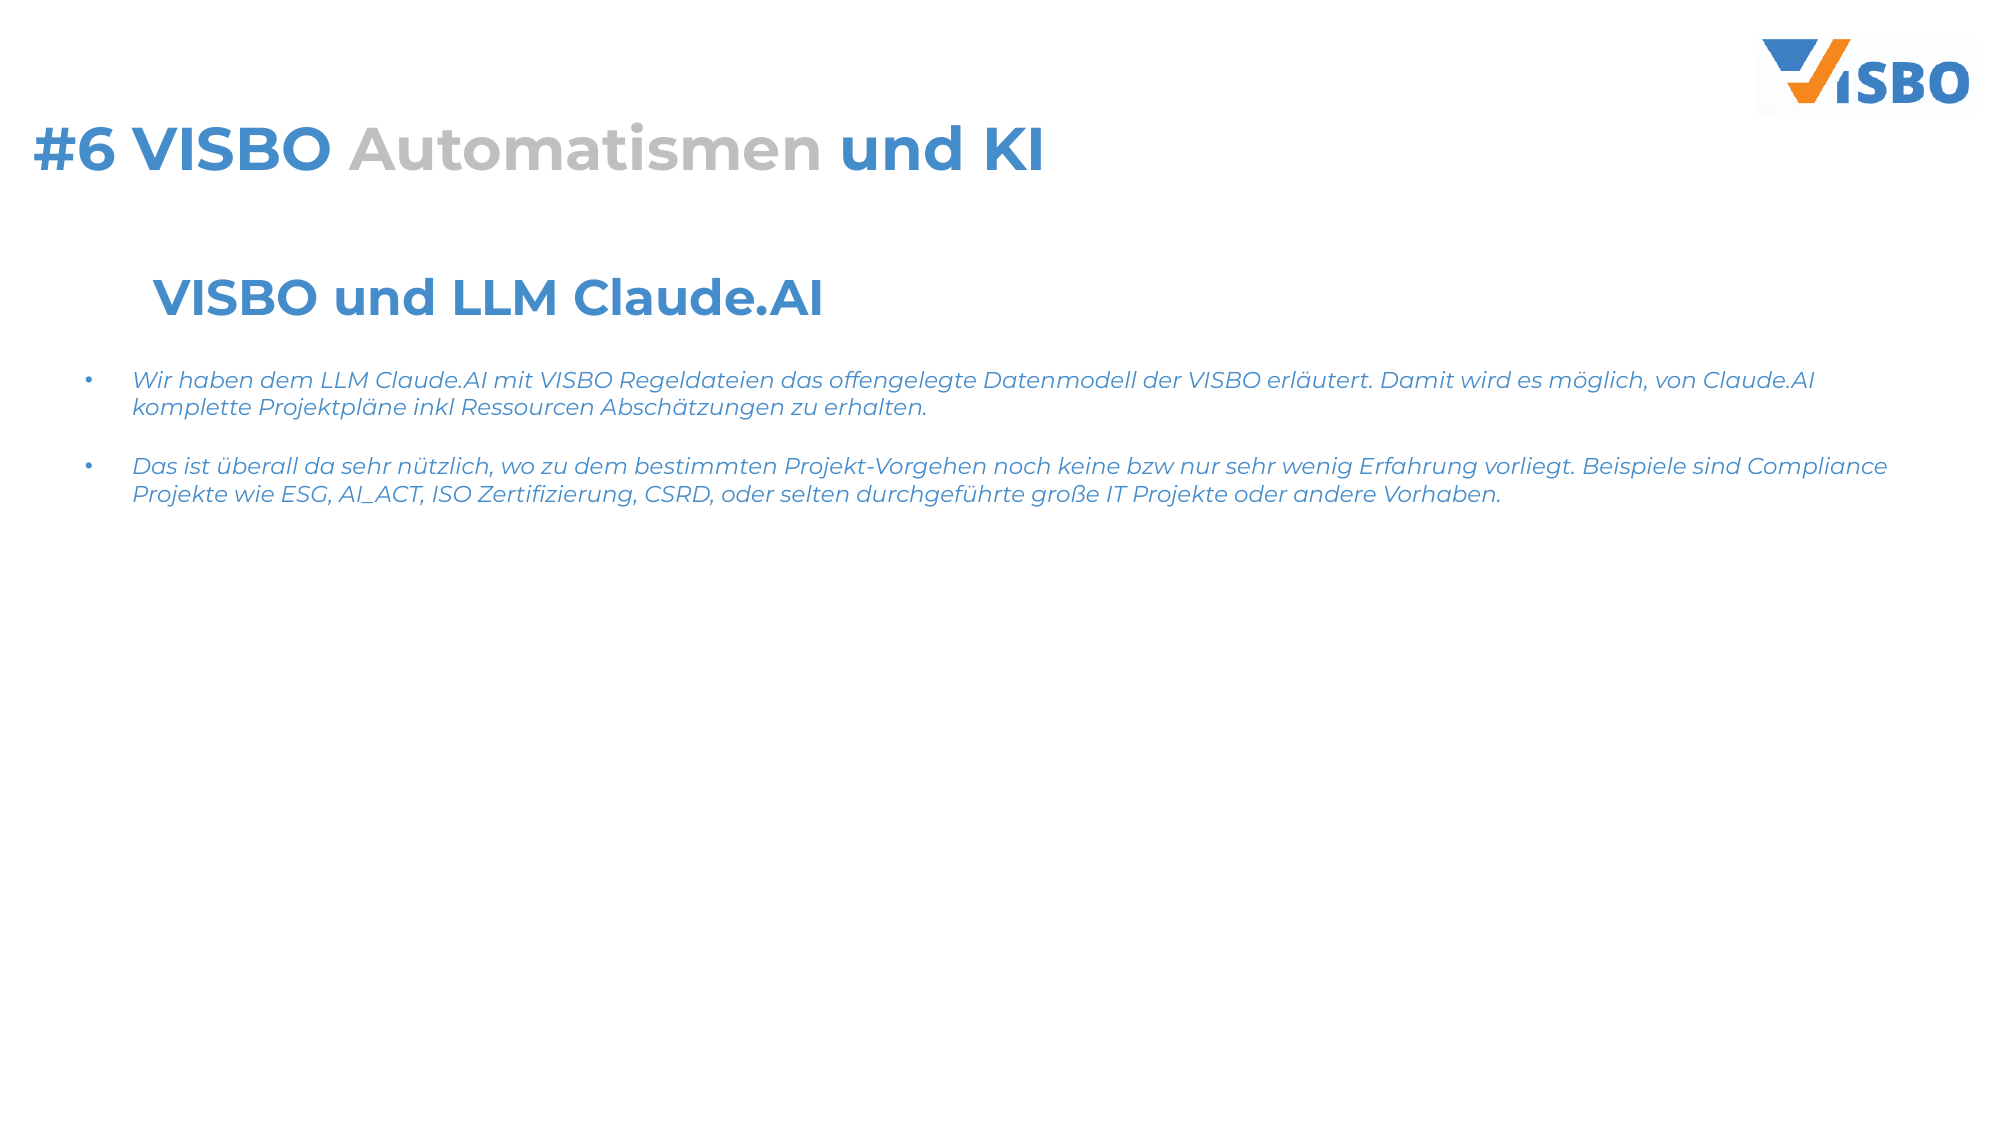

# #6 VISBO Automatismen und KI
VISBO und LLM Claude.AI
Wir haben dem LLM Claude.AI mit VISBO Regeldateien das offengelegte Datenmodell der VISBO erläutert. Damit wird es möglich, von Claude.AI komplette Projektpläne inkl Ressourcen Abschätzungen zu erhalten.
Das ist überall da sehr nützlich, wo zu dem bestimmten Projekt-Vorgehen noch keine bzw nur sehr wenig Erfahrung vorliegt. Beispiele sind Compliance Projekte wie ESG, AI_ACT, ISO Zertifizierung, CSRD, oder selten durchgeführte große IT Projekte oder andere Vorhaben.